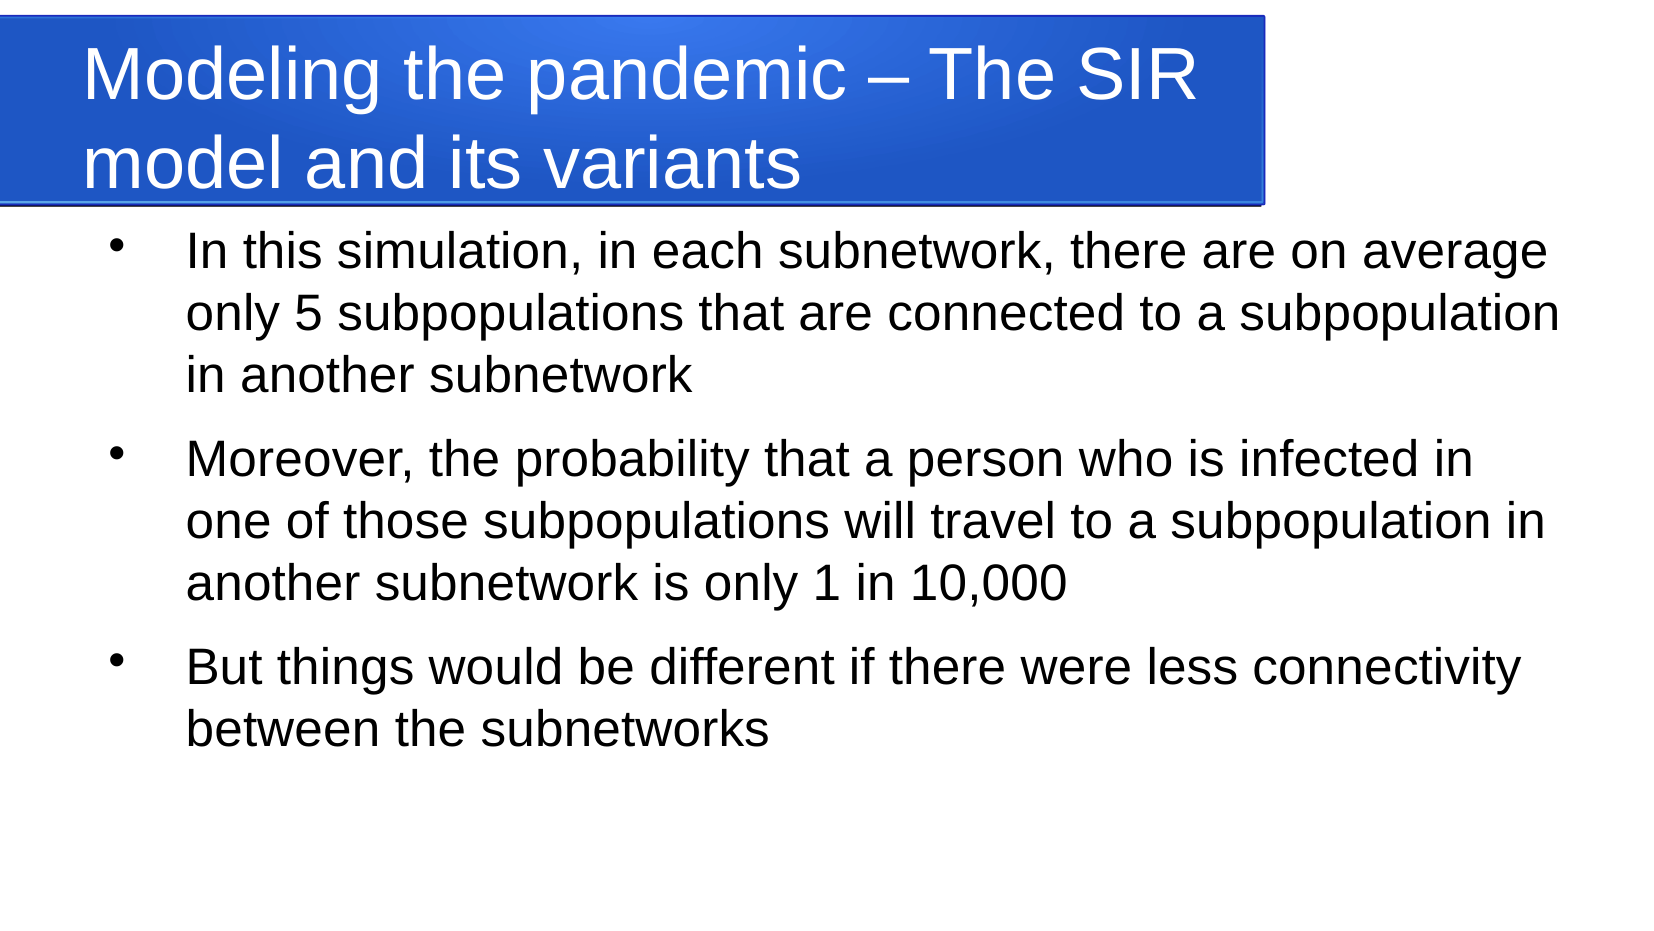

Modeling the pandemic – The SIR model and its variants
In this simulation, in each subnetwork, there are on average only 5 subpopulations that are connected to a subpopulation in another subnetwork
Moreover, the probability that a person who is infected in one of those subpopulations will travel to a subpopulation in another subnetwork is only 1 in 10,000
But things would be different if there were less connectivity between the subnetworks